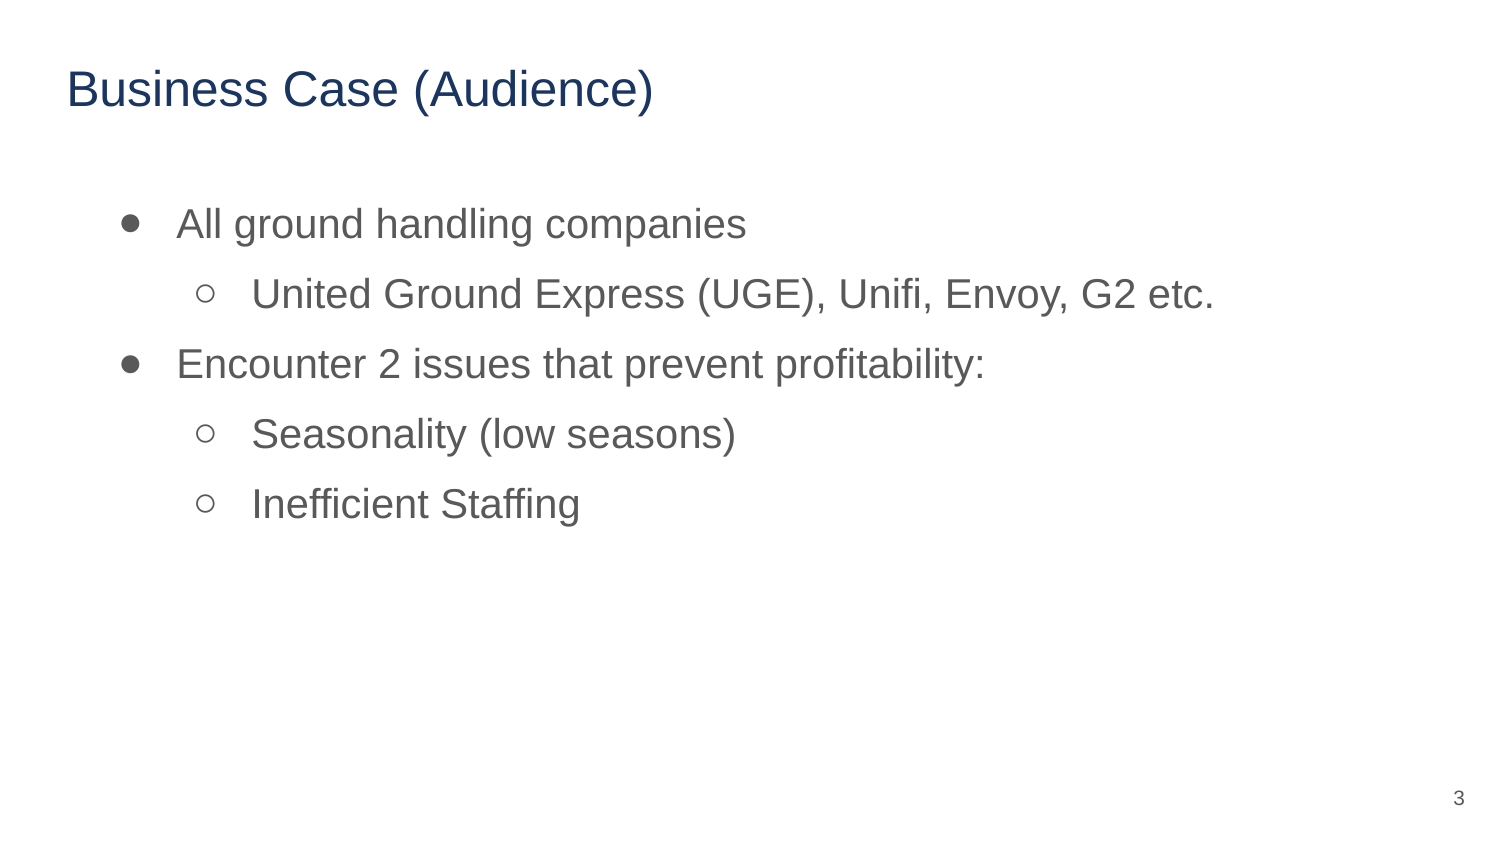

# Business Case (Audience)

All ground handling companies
United Ground Express (UGE), Unifi, Envoy, G2 etc.
Encounter 2 issues that prevent profitability:
Seasonality (low seasons)
Inefficient Staffing
3